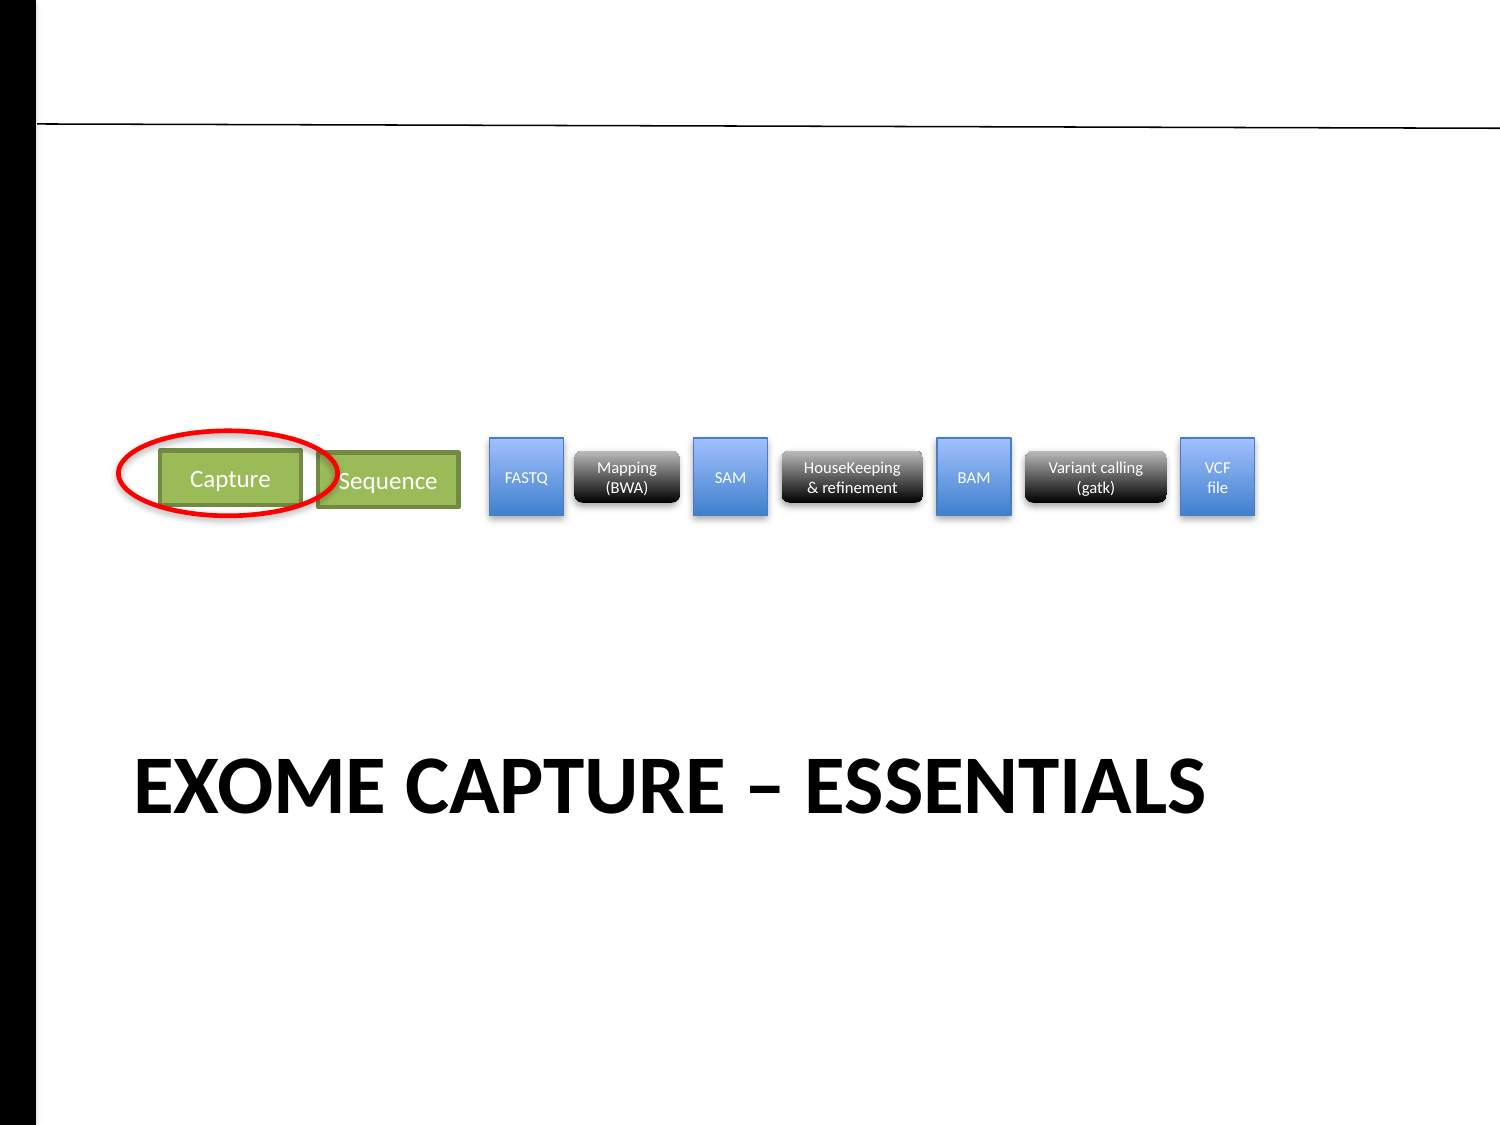

FASTQ
SAM
BAM
VCF file
Mapping
(BWA)
HouseKeeping
& refinement
Variant calling
(gatk)
Capture
Sequence

# EXOME CAPTURE – ESSENTIALS